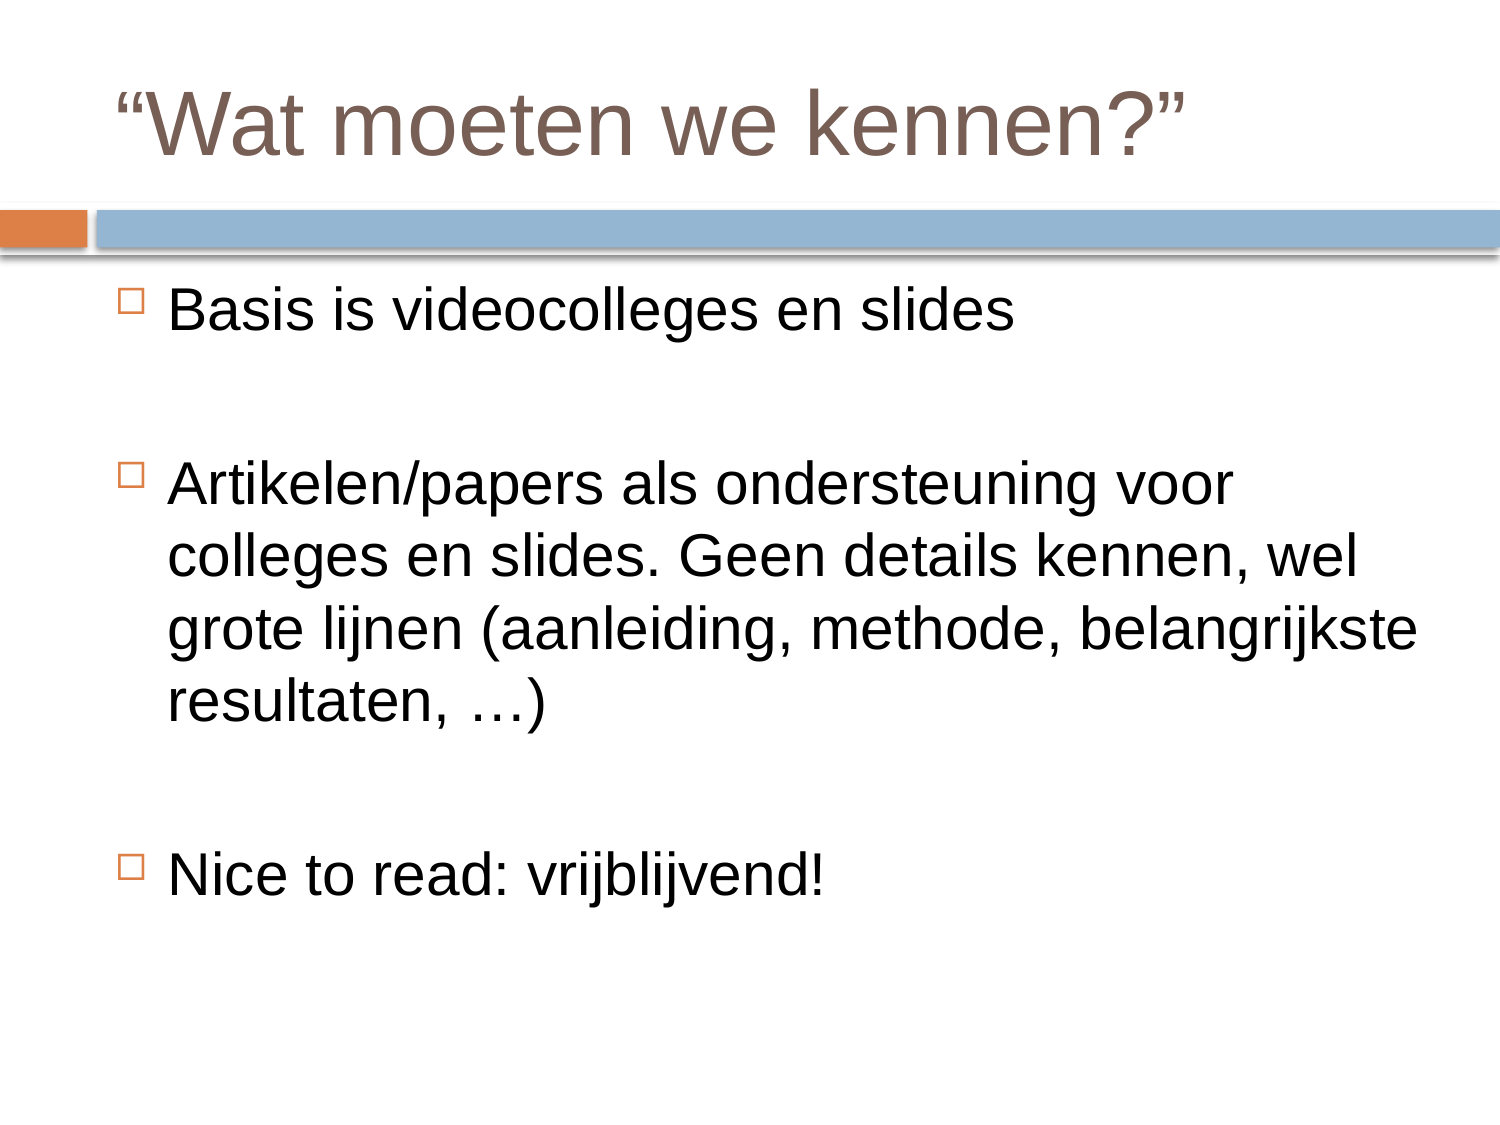

# “Wat moeten we kennen?”
Basis is videocolleges en slides

Artikelen/papers als ondersteuning voor colleges en slides. Geen details kennen, wel grote lijnen (aanleiding, methode, belangrijkste resultaten, …)

Nice to read: vrijblijvend!